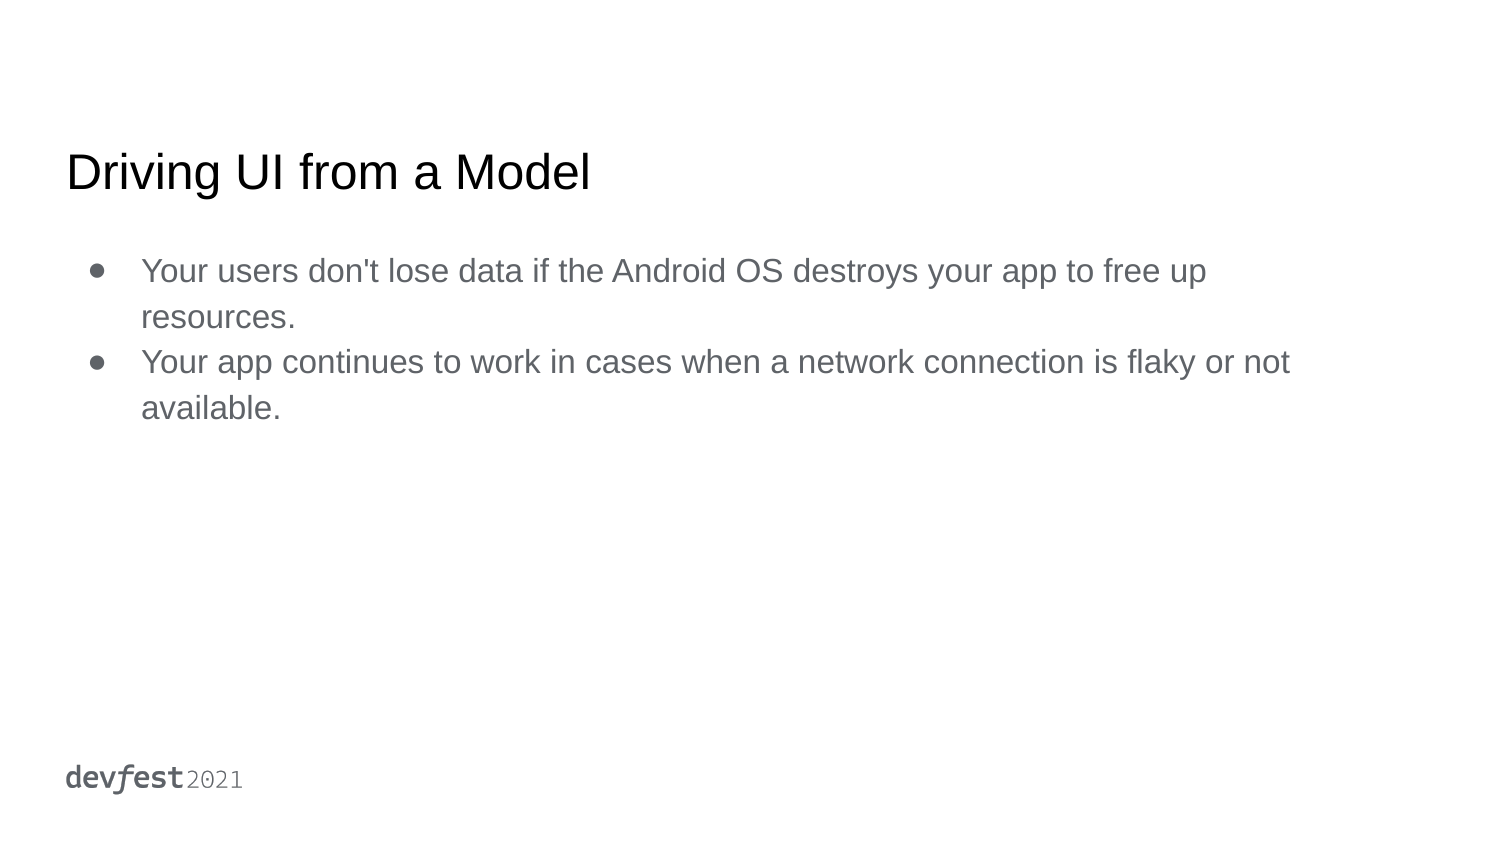

# Driving UI from a Model
Your users don't lose data if the Android OS destroys your app to free up resources.
Your app continues to work in cases when a network connection is flaky or not available.